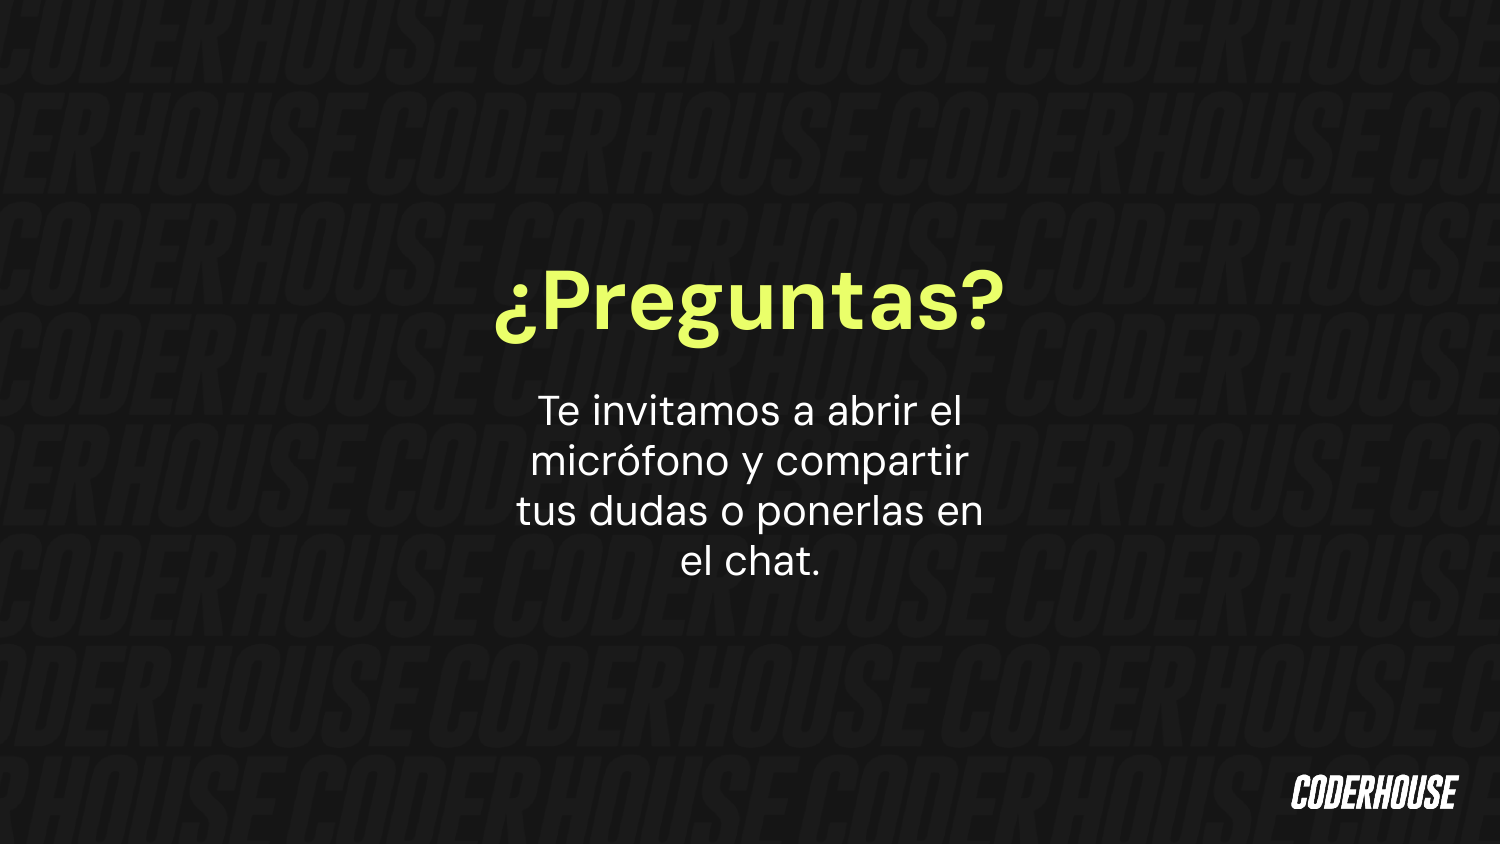

¿Preguntas?
Te invitamos a abrir el micrófono y compartir tus dudas o ponerlas en el chat.